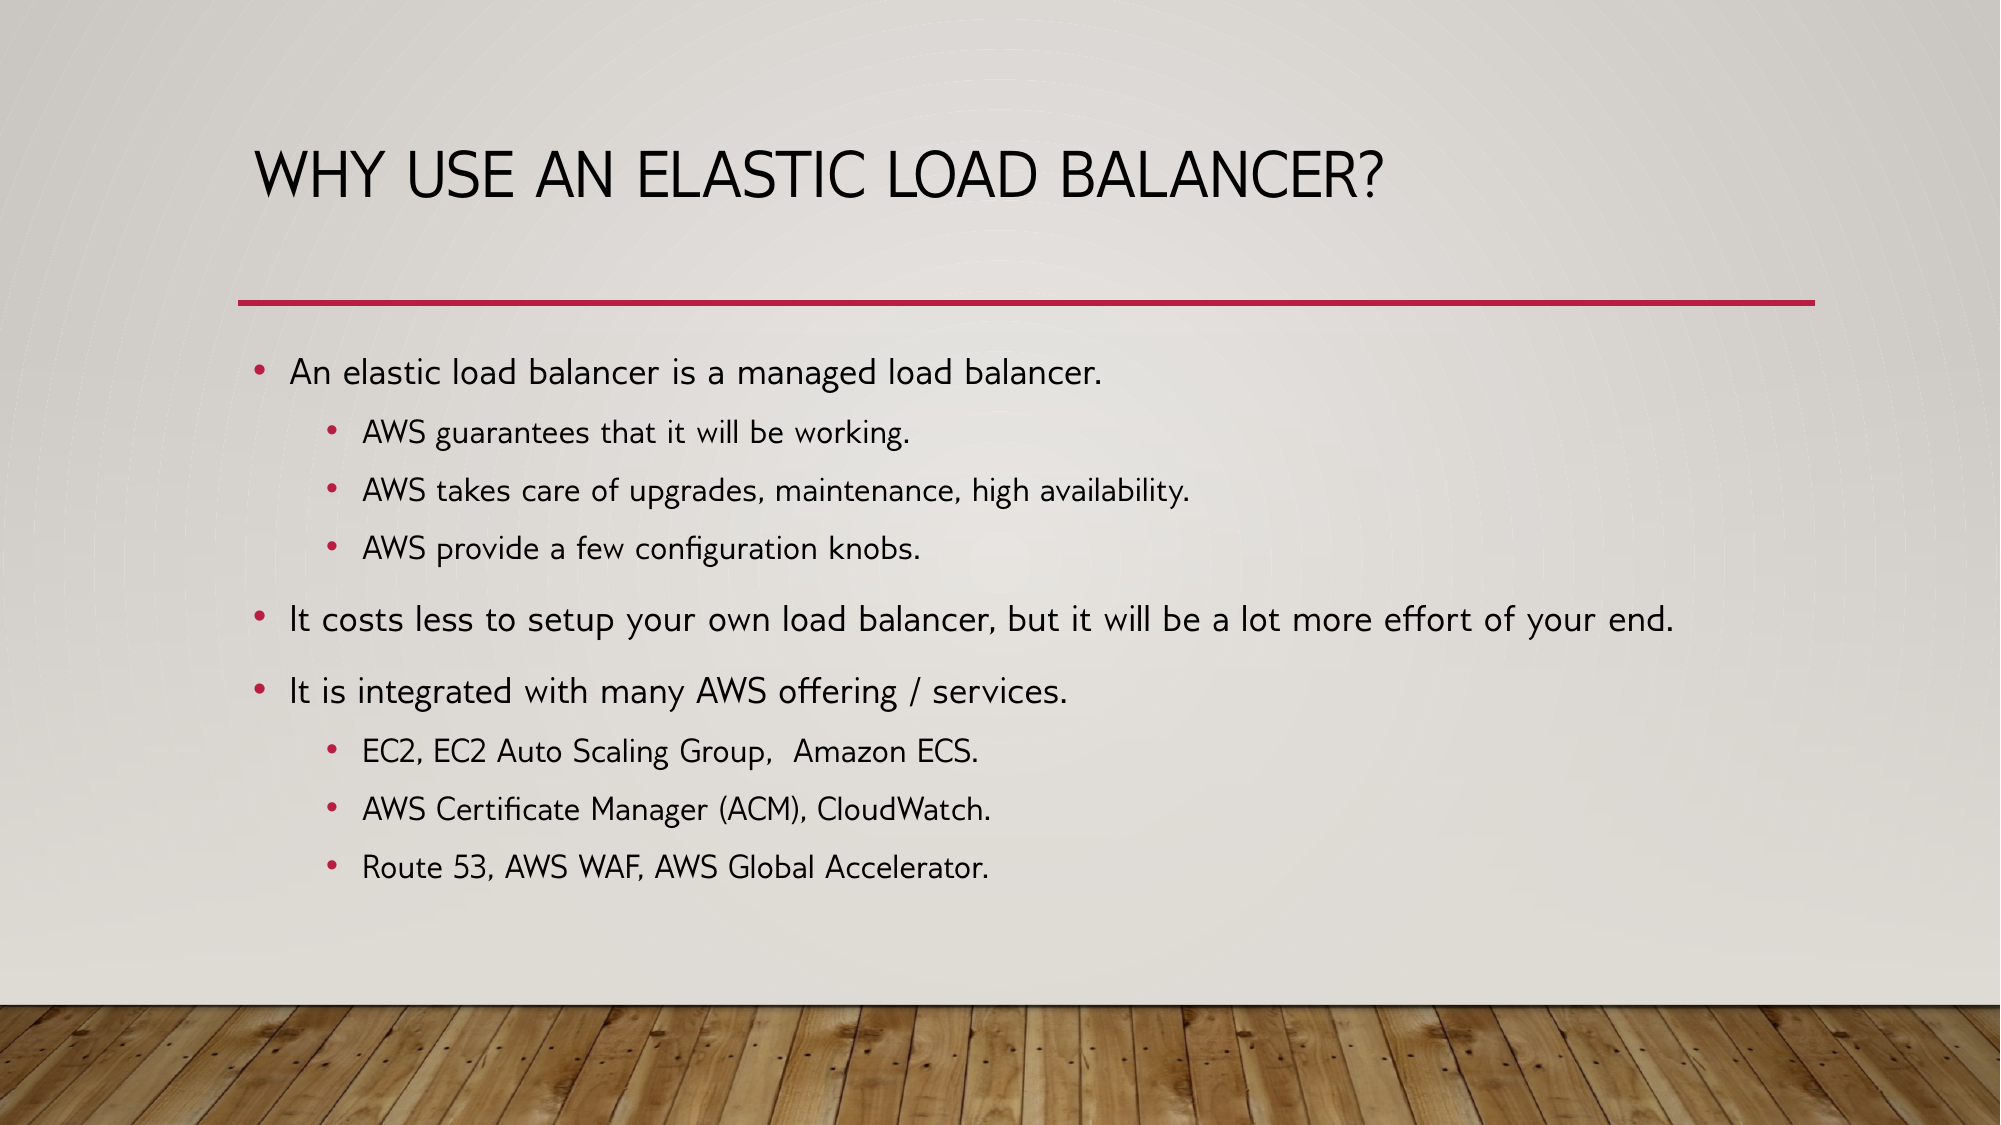

# Why use an elastic load balancer?
An elastic load balancer is a managed load balancer.
AWS guarantees that it will be working.
AWS takes care of upgrades, maintenance, high availability.
AWS provide a few configuration knobs.
It costs less to setup your own load balancer, but it will be a lot more effort of your end.
It is integrated with many AWS offering / services.
EC2, EC2 Auto Scaling Group,  Amazon ECS.
AWS Certificate Manager (ACM), CloudWatch.
Route 53, AWS WAF, AWS Global Accelerator.